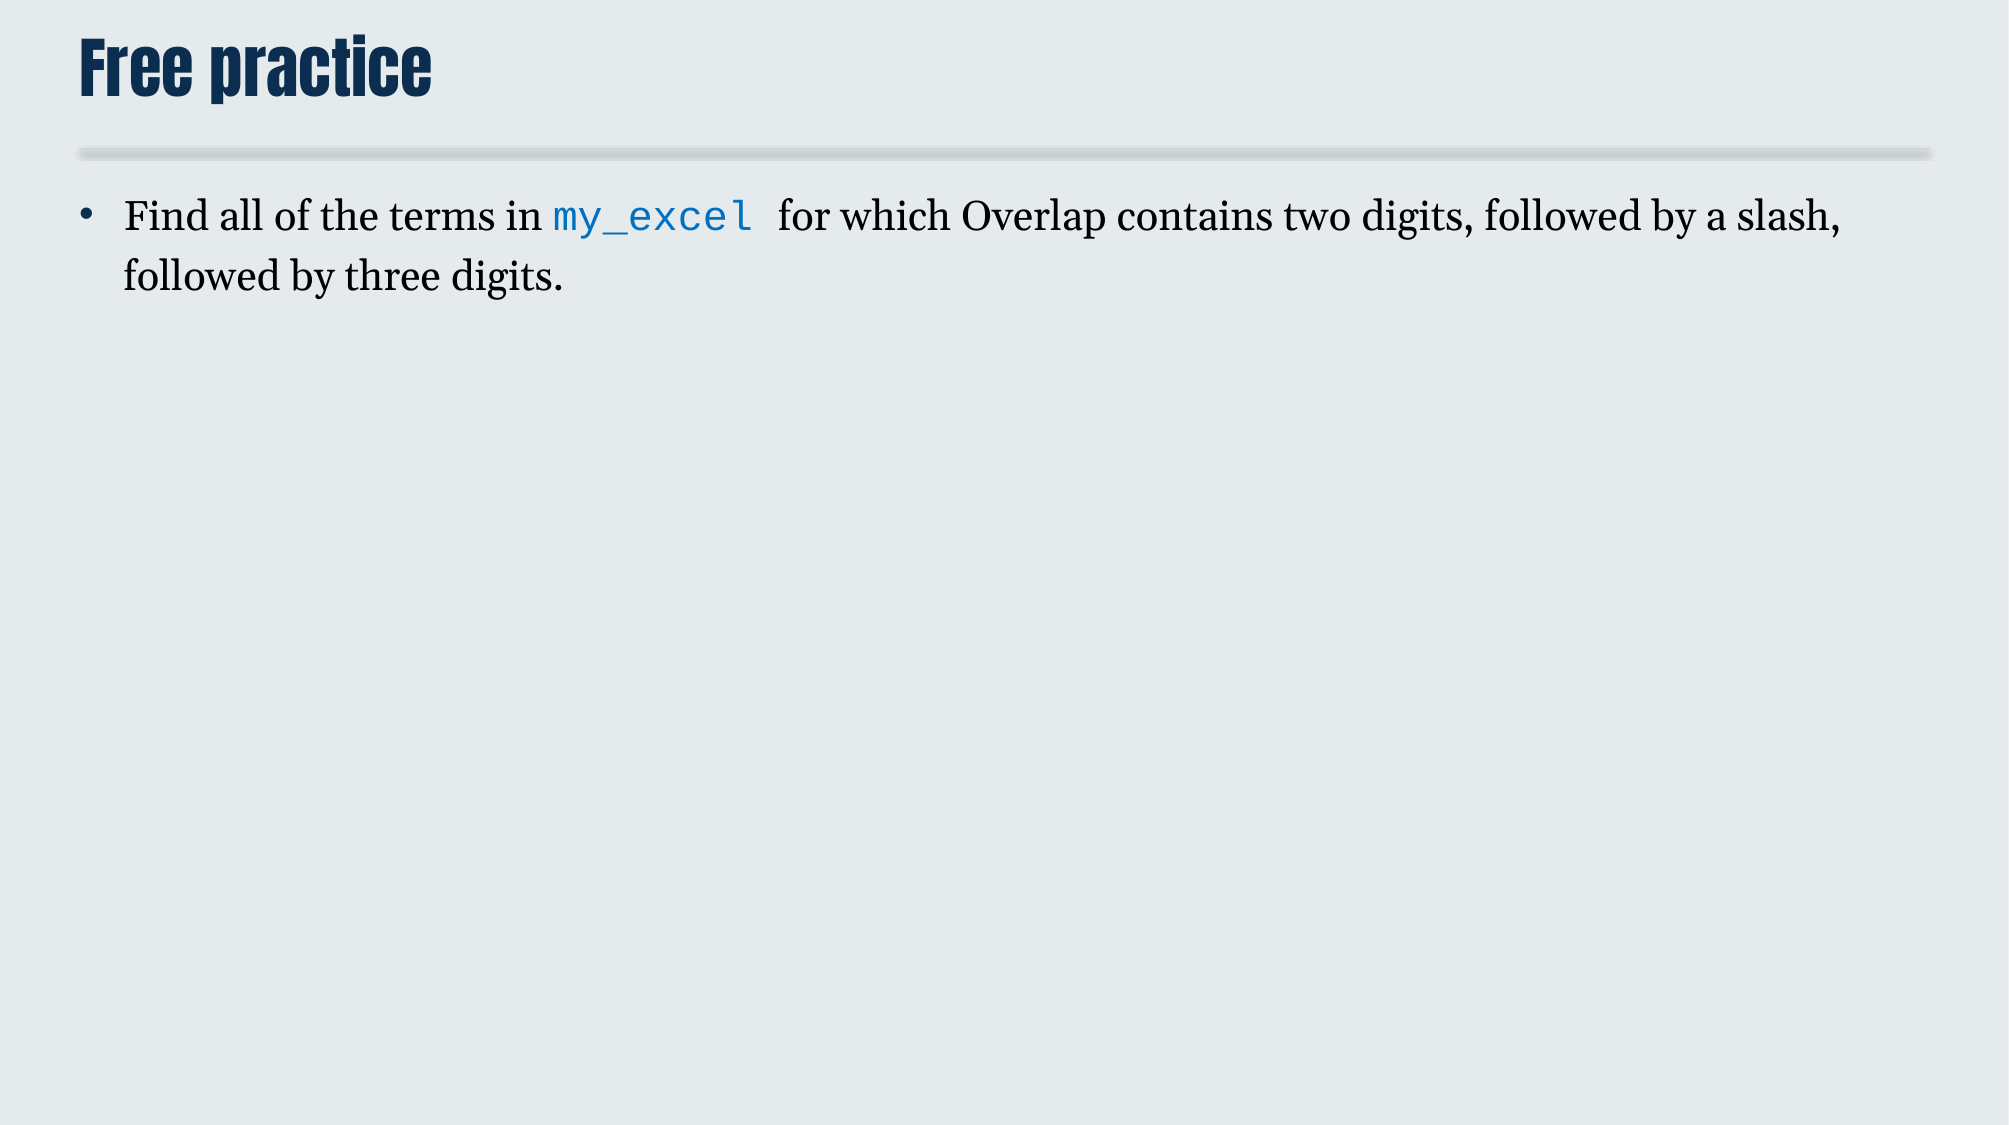

# Free practice
Find all of the terms in my_excel for which Overlap contains two digits, followed by a slash, followed by three digits.